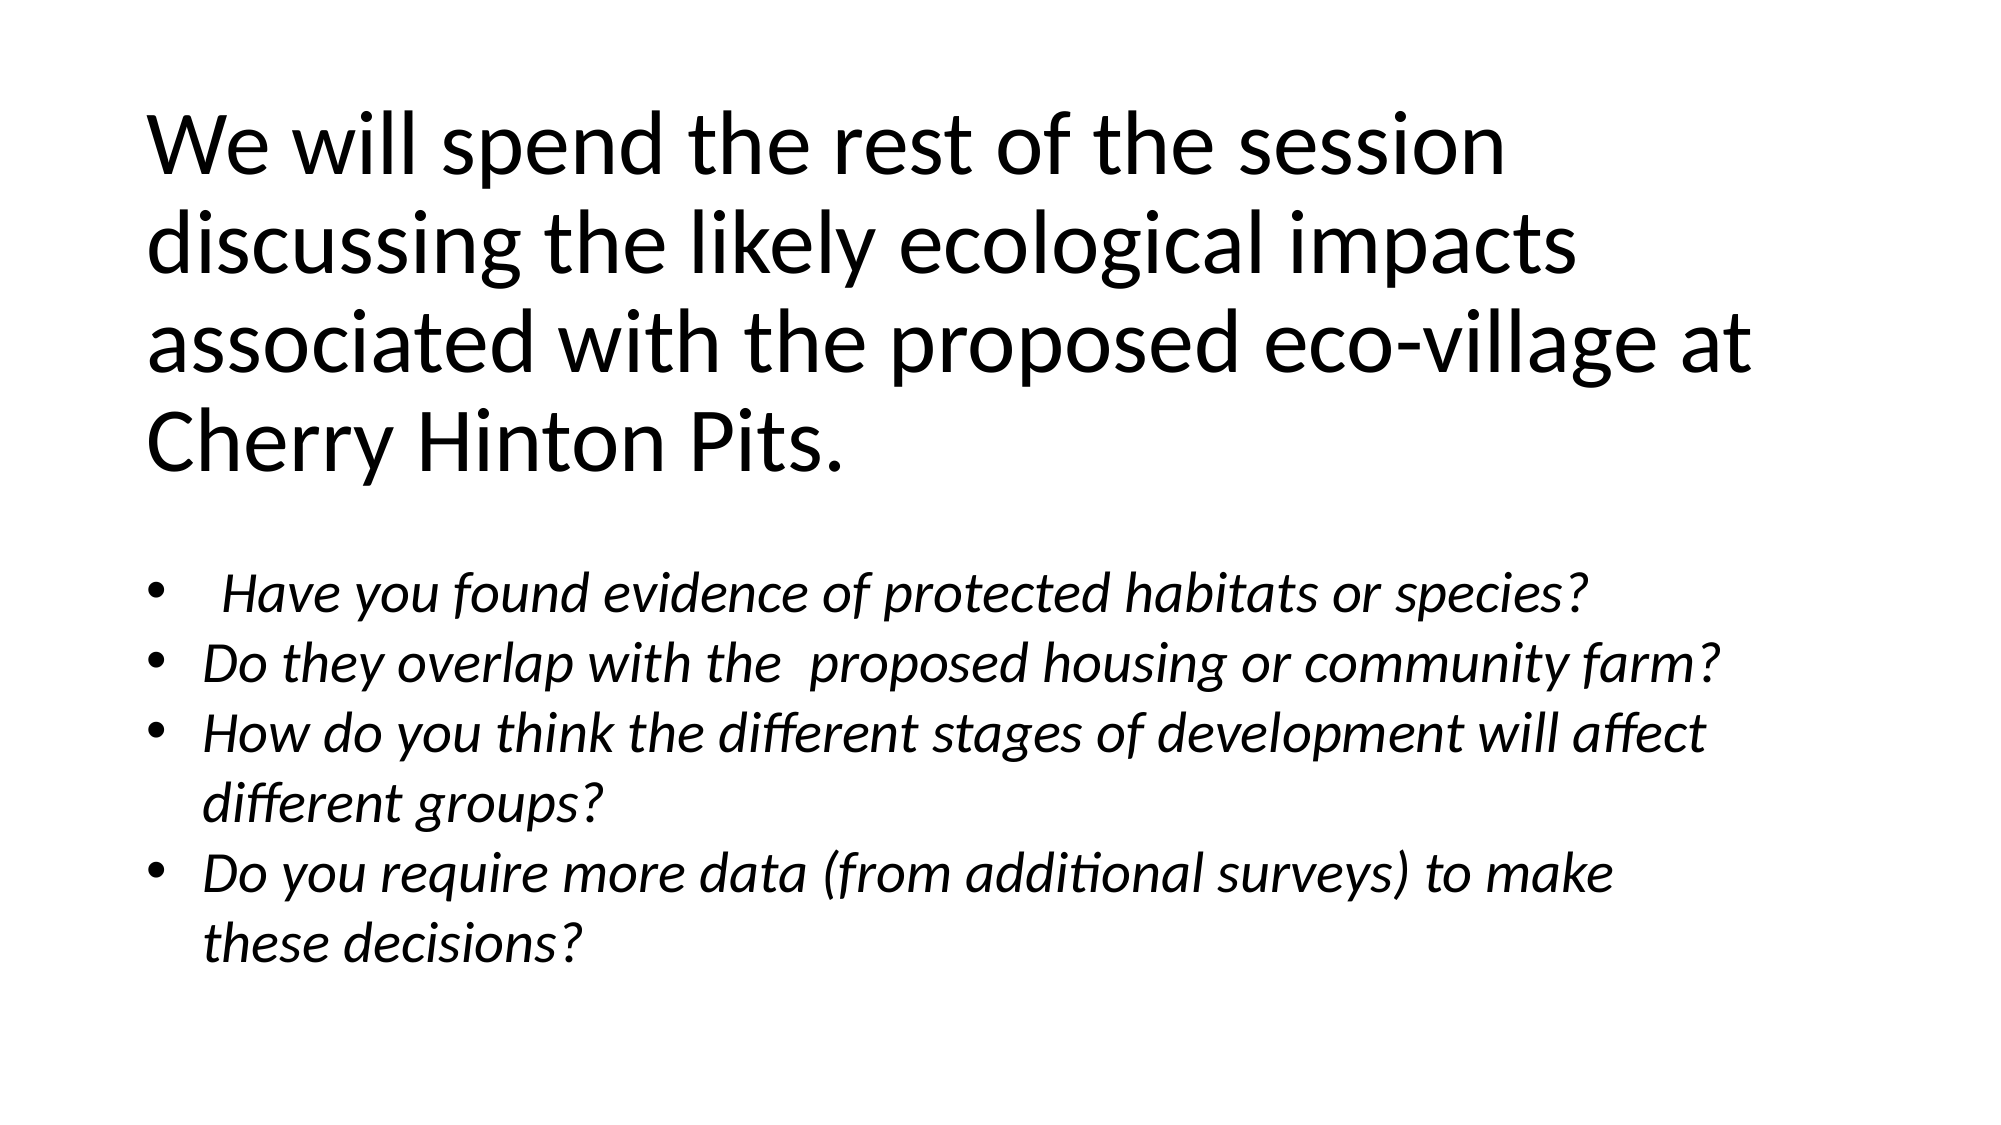

# We will spend the rest of the session discussing the likely ecological impacts associated with the proposed eco-village at Cherry Hinton Pits.
Have you found evidence of protected habitats or species?
Do they overlap with the  proposed housing or community farm?
How do you think the different stages of development will affect different groups?
Do you require more data (from additional surveys) to make these decisions?